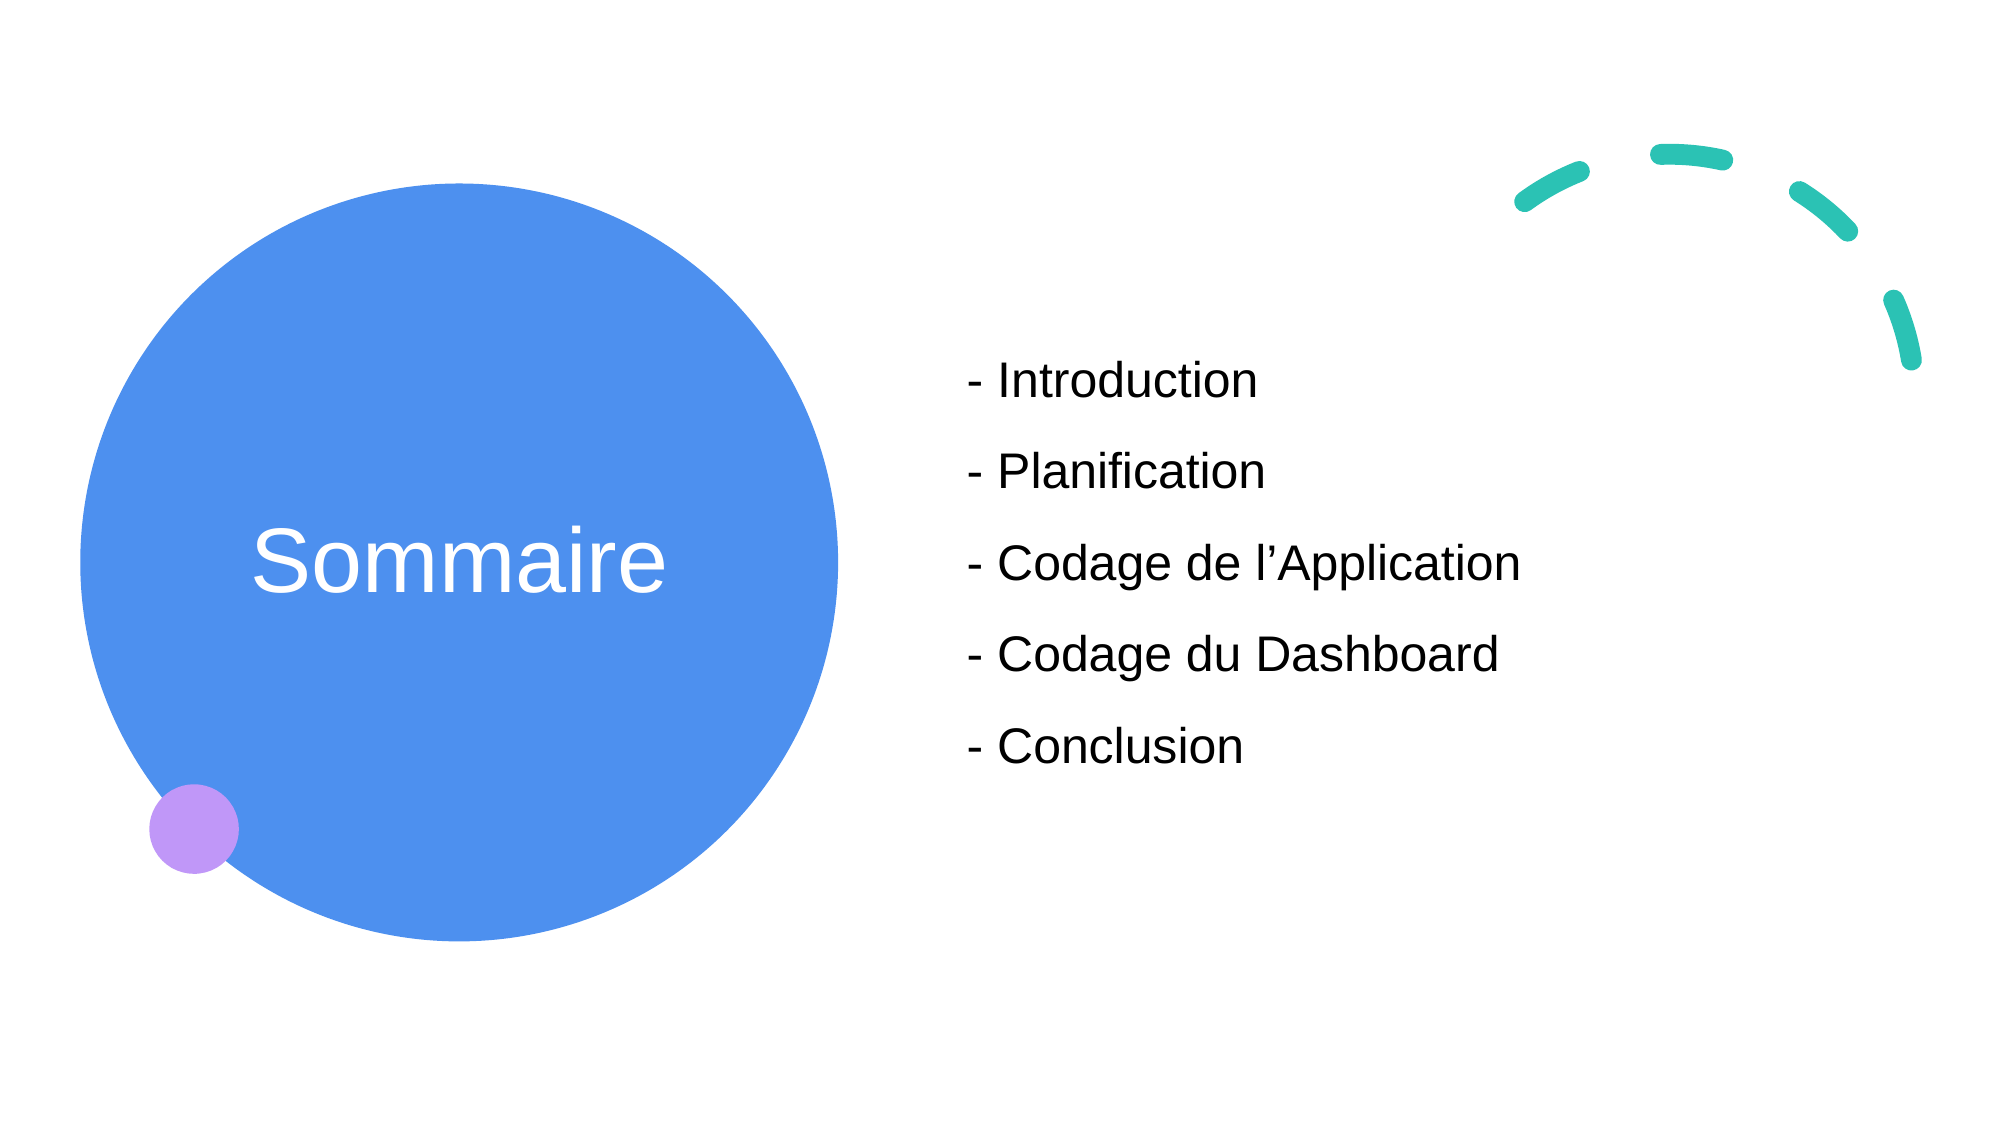

- Introduction
- Planification
- Codage de l’Application
- Codage du Dashboard
- Conclusion
# Sommaire